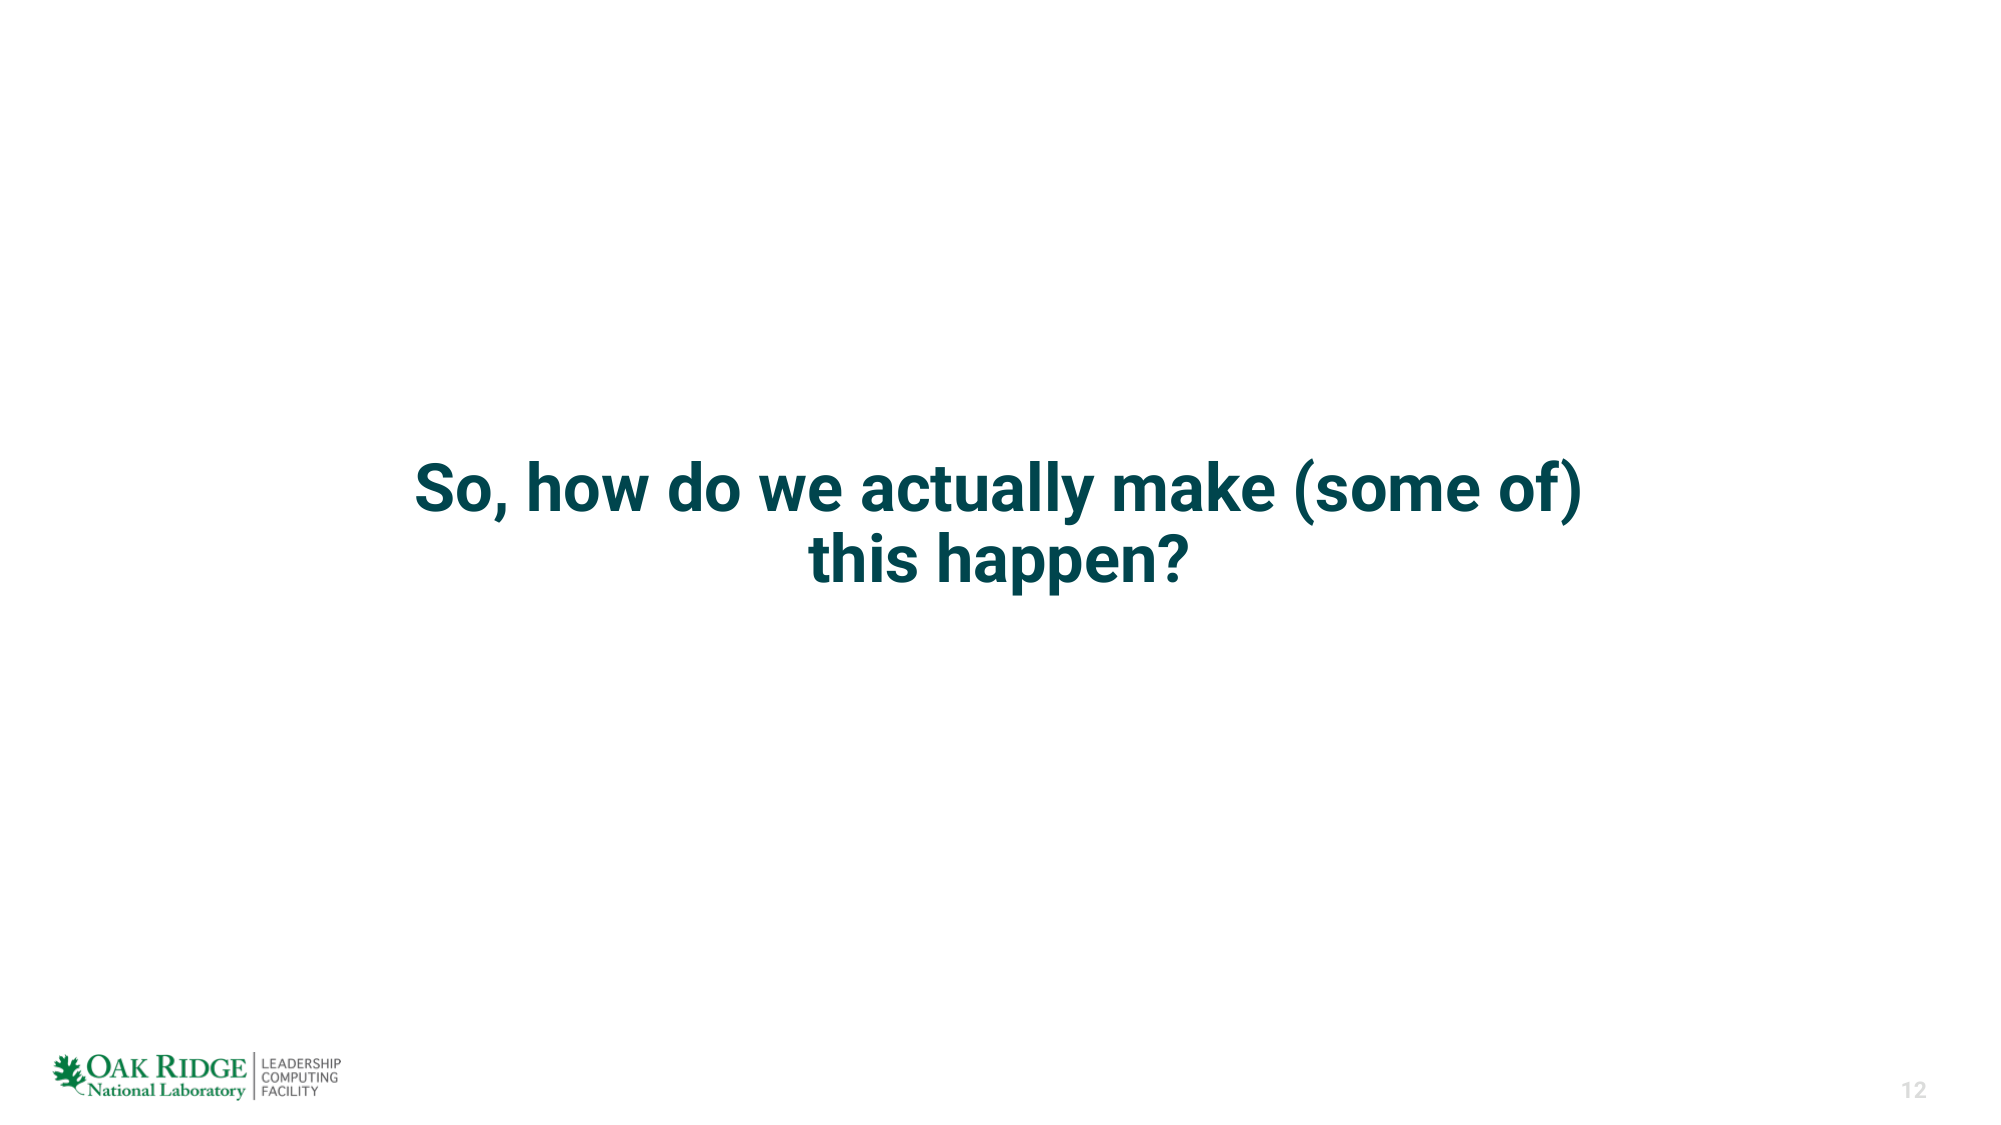

# So, how do we actually make (some of) this happen?